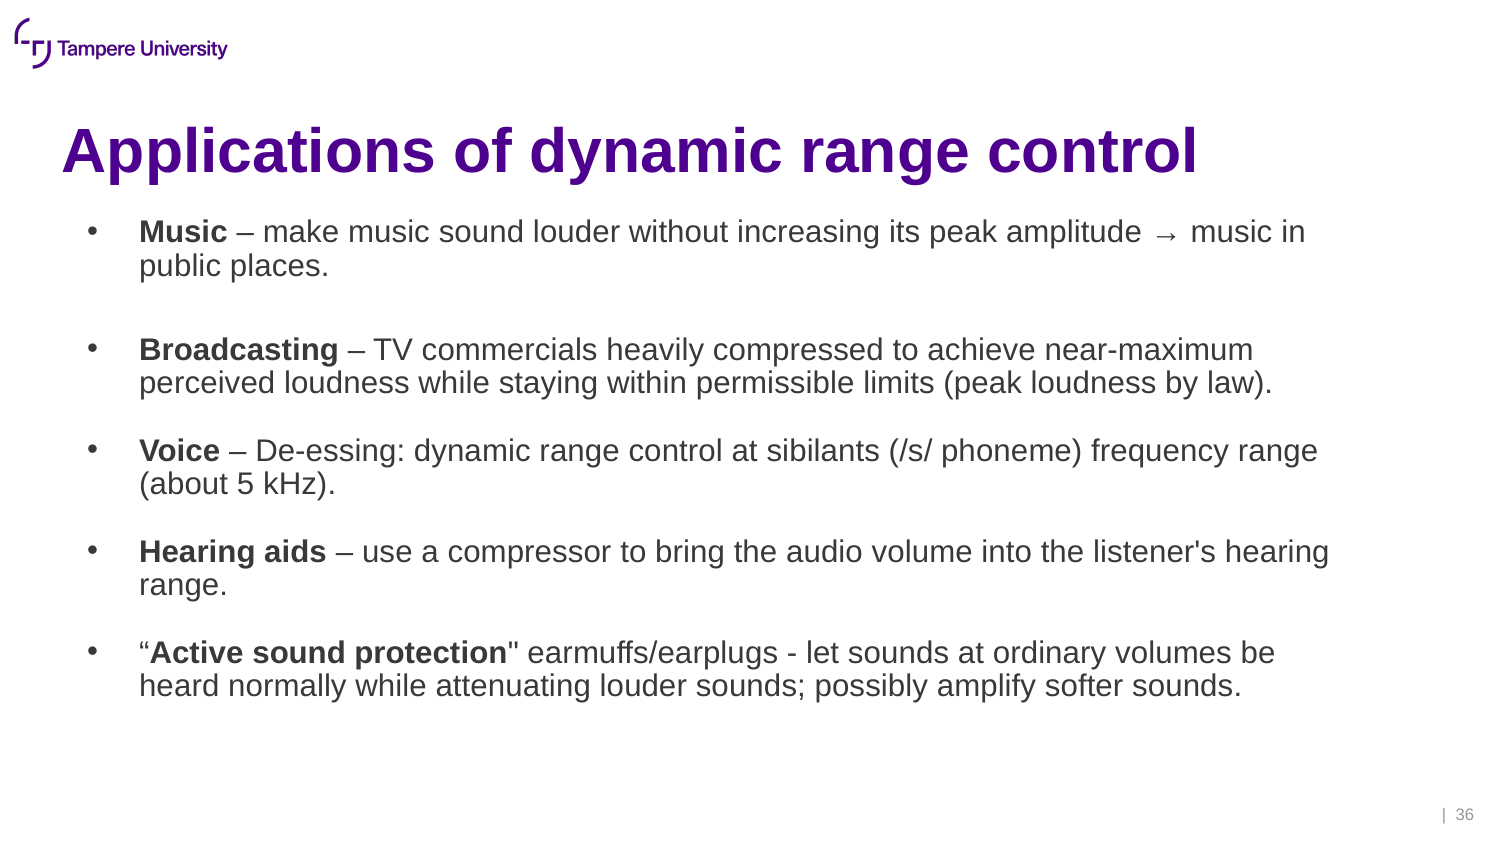

# Applications of dynamic range control
Music – make music sound louder without increasing its peak amplitude → music in public places.

Broadcasting – TV commercials heavily compressed to achieve near-maximum perceived loudness while staying within permissible limits (peak loudness by law).

Voice – De-essing: dynamic range control at sibilants (/s/ phoneme) frequency range (about 5 kHz).

Hearing aids – use a compressor to bring the audio volume into the listener's hearing range.

“Active sound protection" earmuffs/earplugs - let sounds at ordinary volumes be heard normally while attenuating louder sounds; possibly amplify softer sounds.

|  36